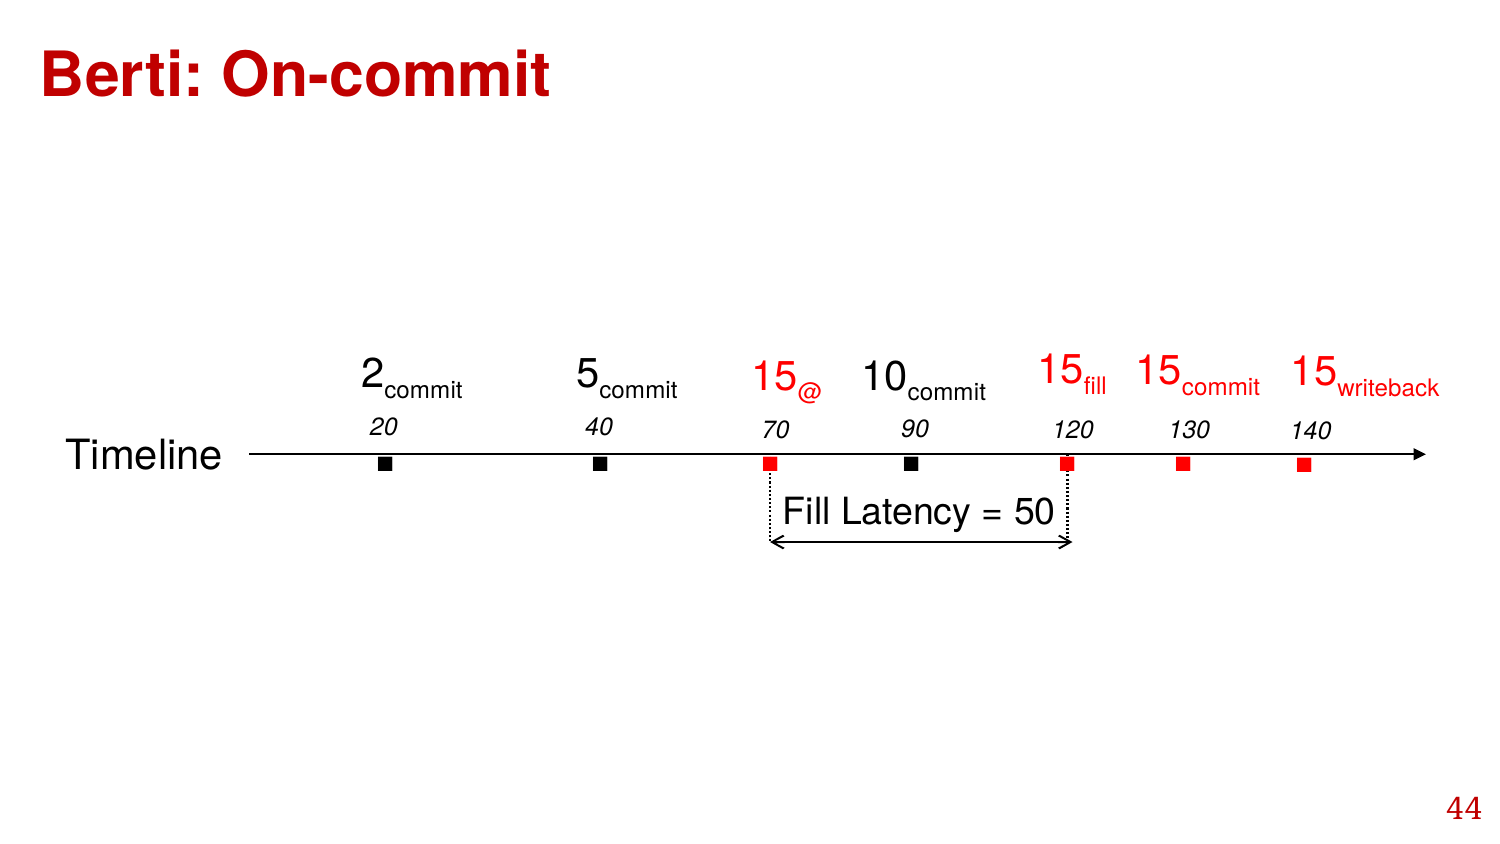

# Berti: On-commit
.
.
.
.
.
.
.
  15fill
  15commit
 15writeback
2commit
5commit
  15@
10commit
20
40
90
70
120
130
140
Timeline
Fill Latency = 50
44